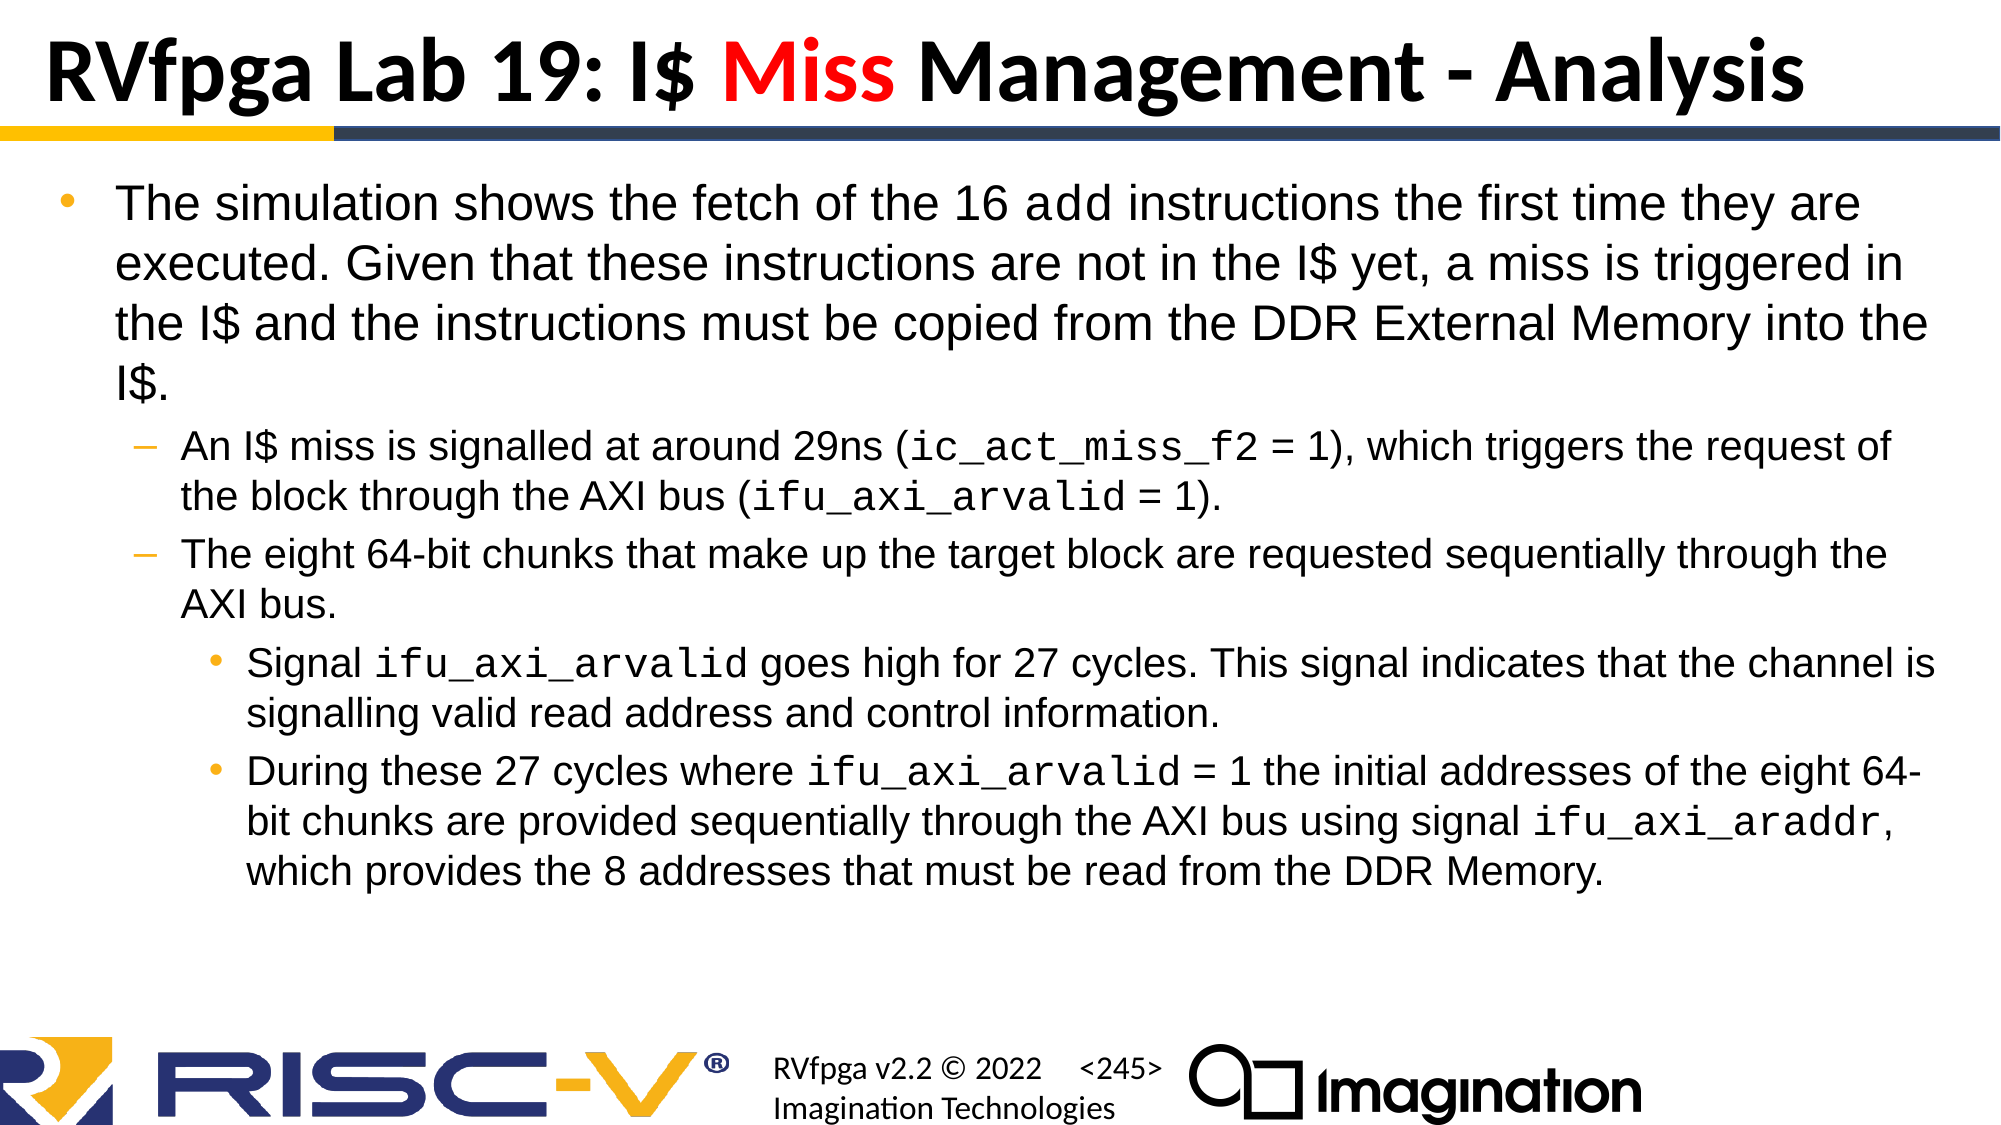

# RVfpga Lab 19: I$ Miss Management - Analysis
The simulation shows the fetch of the 16 add instructions the first time they are executed. Given that these instructions are not in the I$ yet, a miss is triggered in the I$ and the instructions must be copied from the DDR External Memory into the I$.
An I$ miss is signalled at around 29ns (ic_act_miss_f2 = 1), which triggers the request of the block through the AXI bus (ifu_axi_arvalid = 1).
The eight 64-bit chunks that make up the target block are requested sequentially through the AXI bus.
Signal ifu_axi_arvalid goes high for 27 cycles. This signal indicates that the channel is signalling valid read address and control information.
During these 27 cycles where ifu_axi_arvalid = 1 the initial addresses of the eight 64-bit chunks are provided sequentially through the AXI bus using signal ifu_axi_araddr, which provides the 8 addresses that must be read from the DDR Memory.